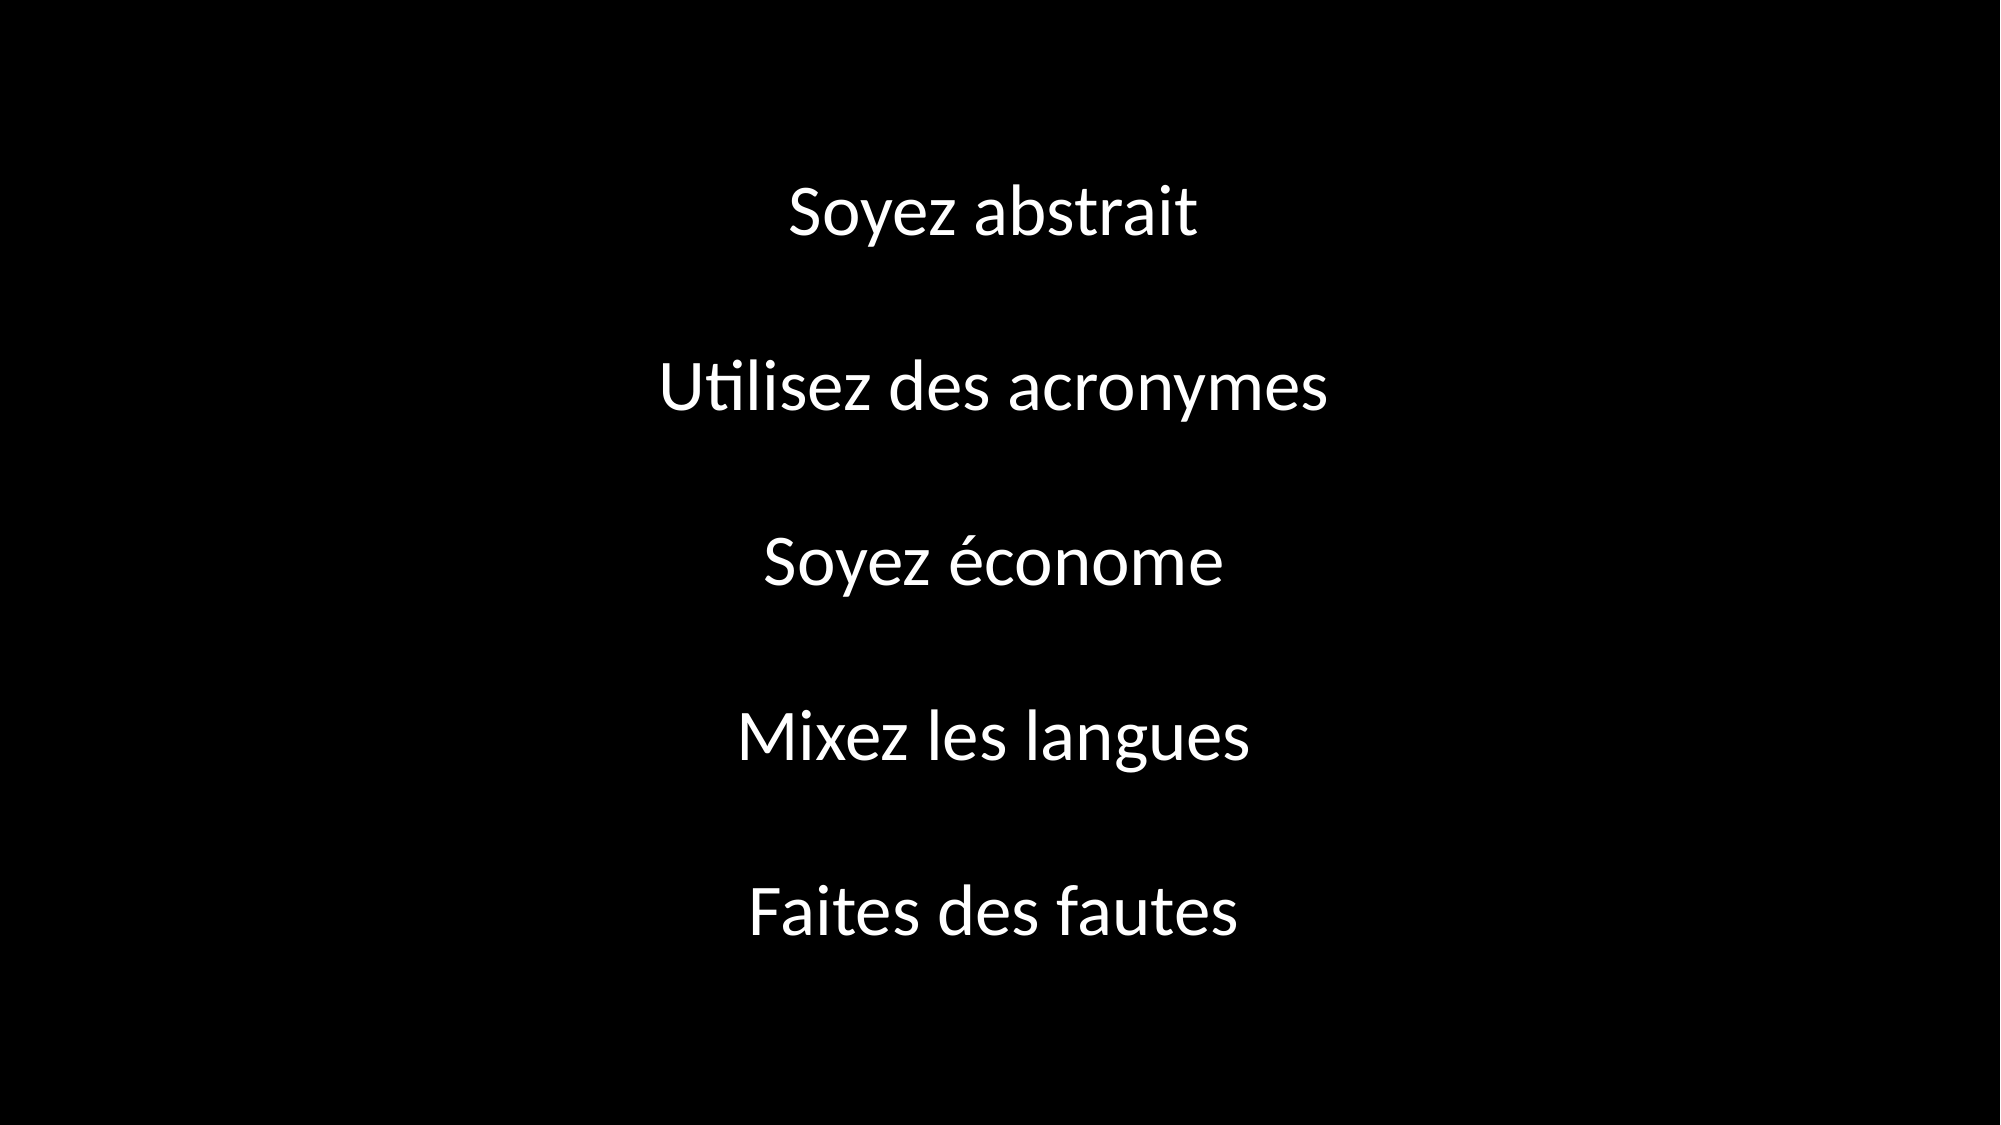

Soyez abstrait

Utilisez des acronymes

Soyez économe

Mixez les langues

Faites des fautes